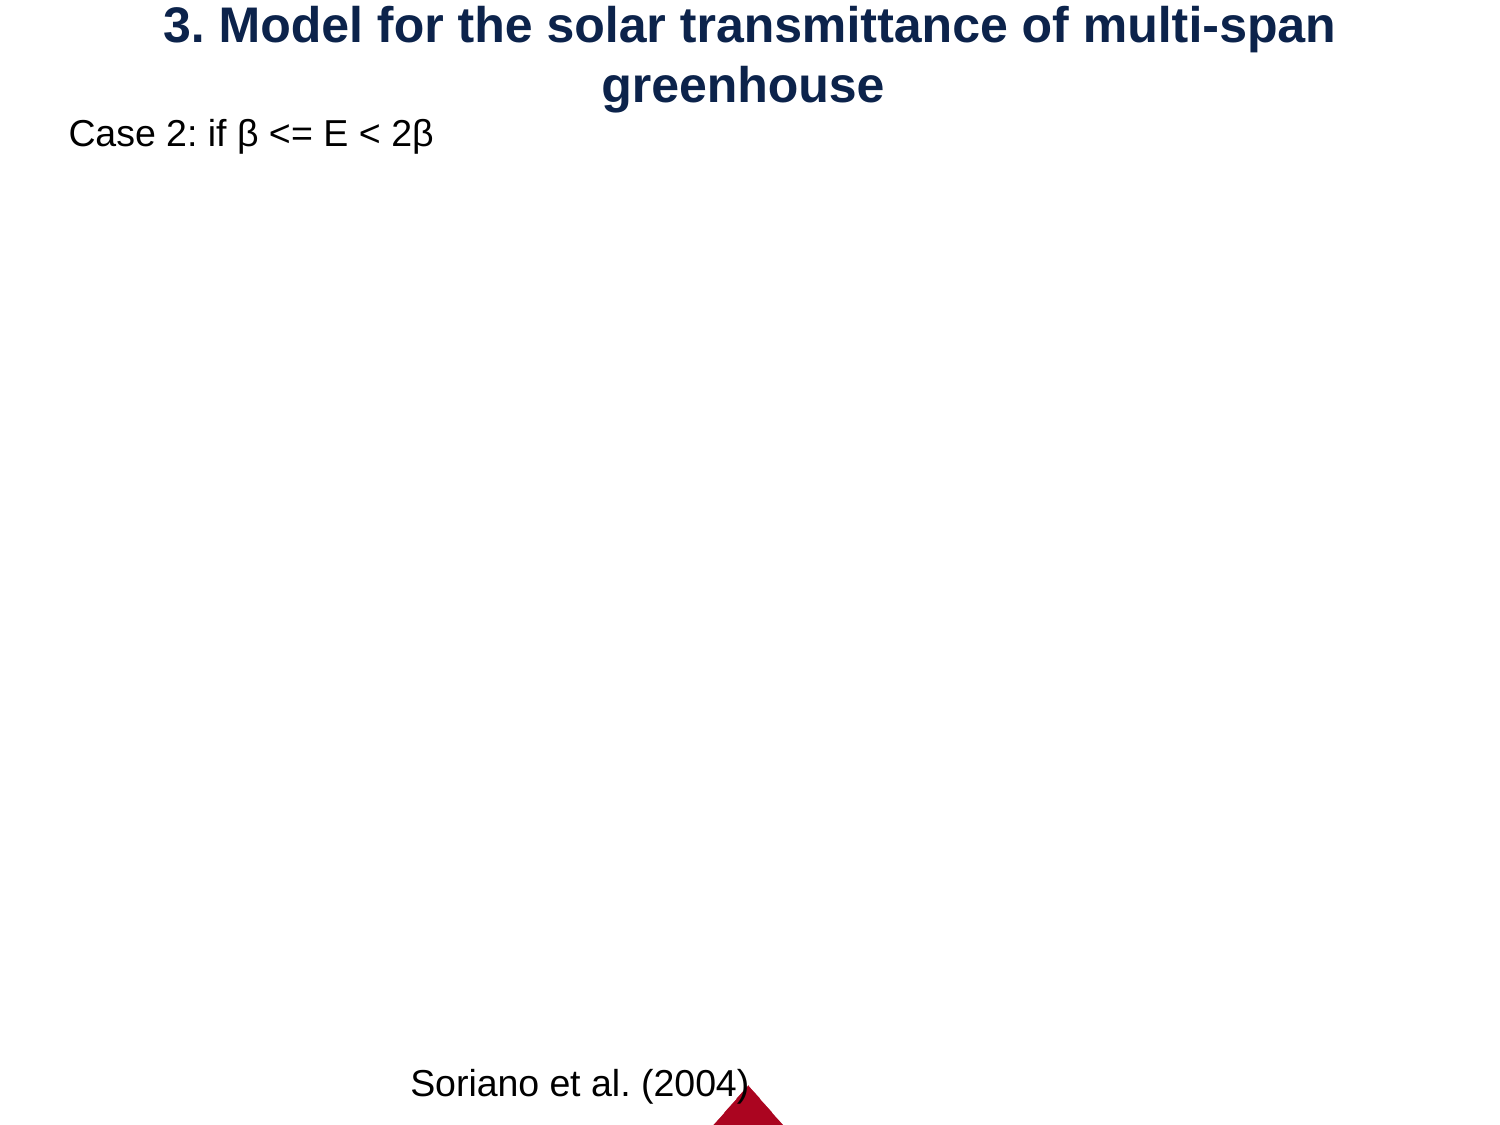

# 3. Model for the solar transmittance of multi-span greenhouse
Case 2: if β <= E < 2β
64
Soriano et al. (2004)